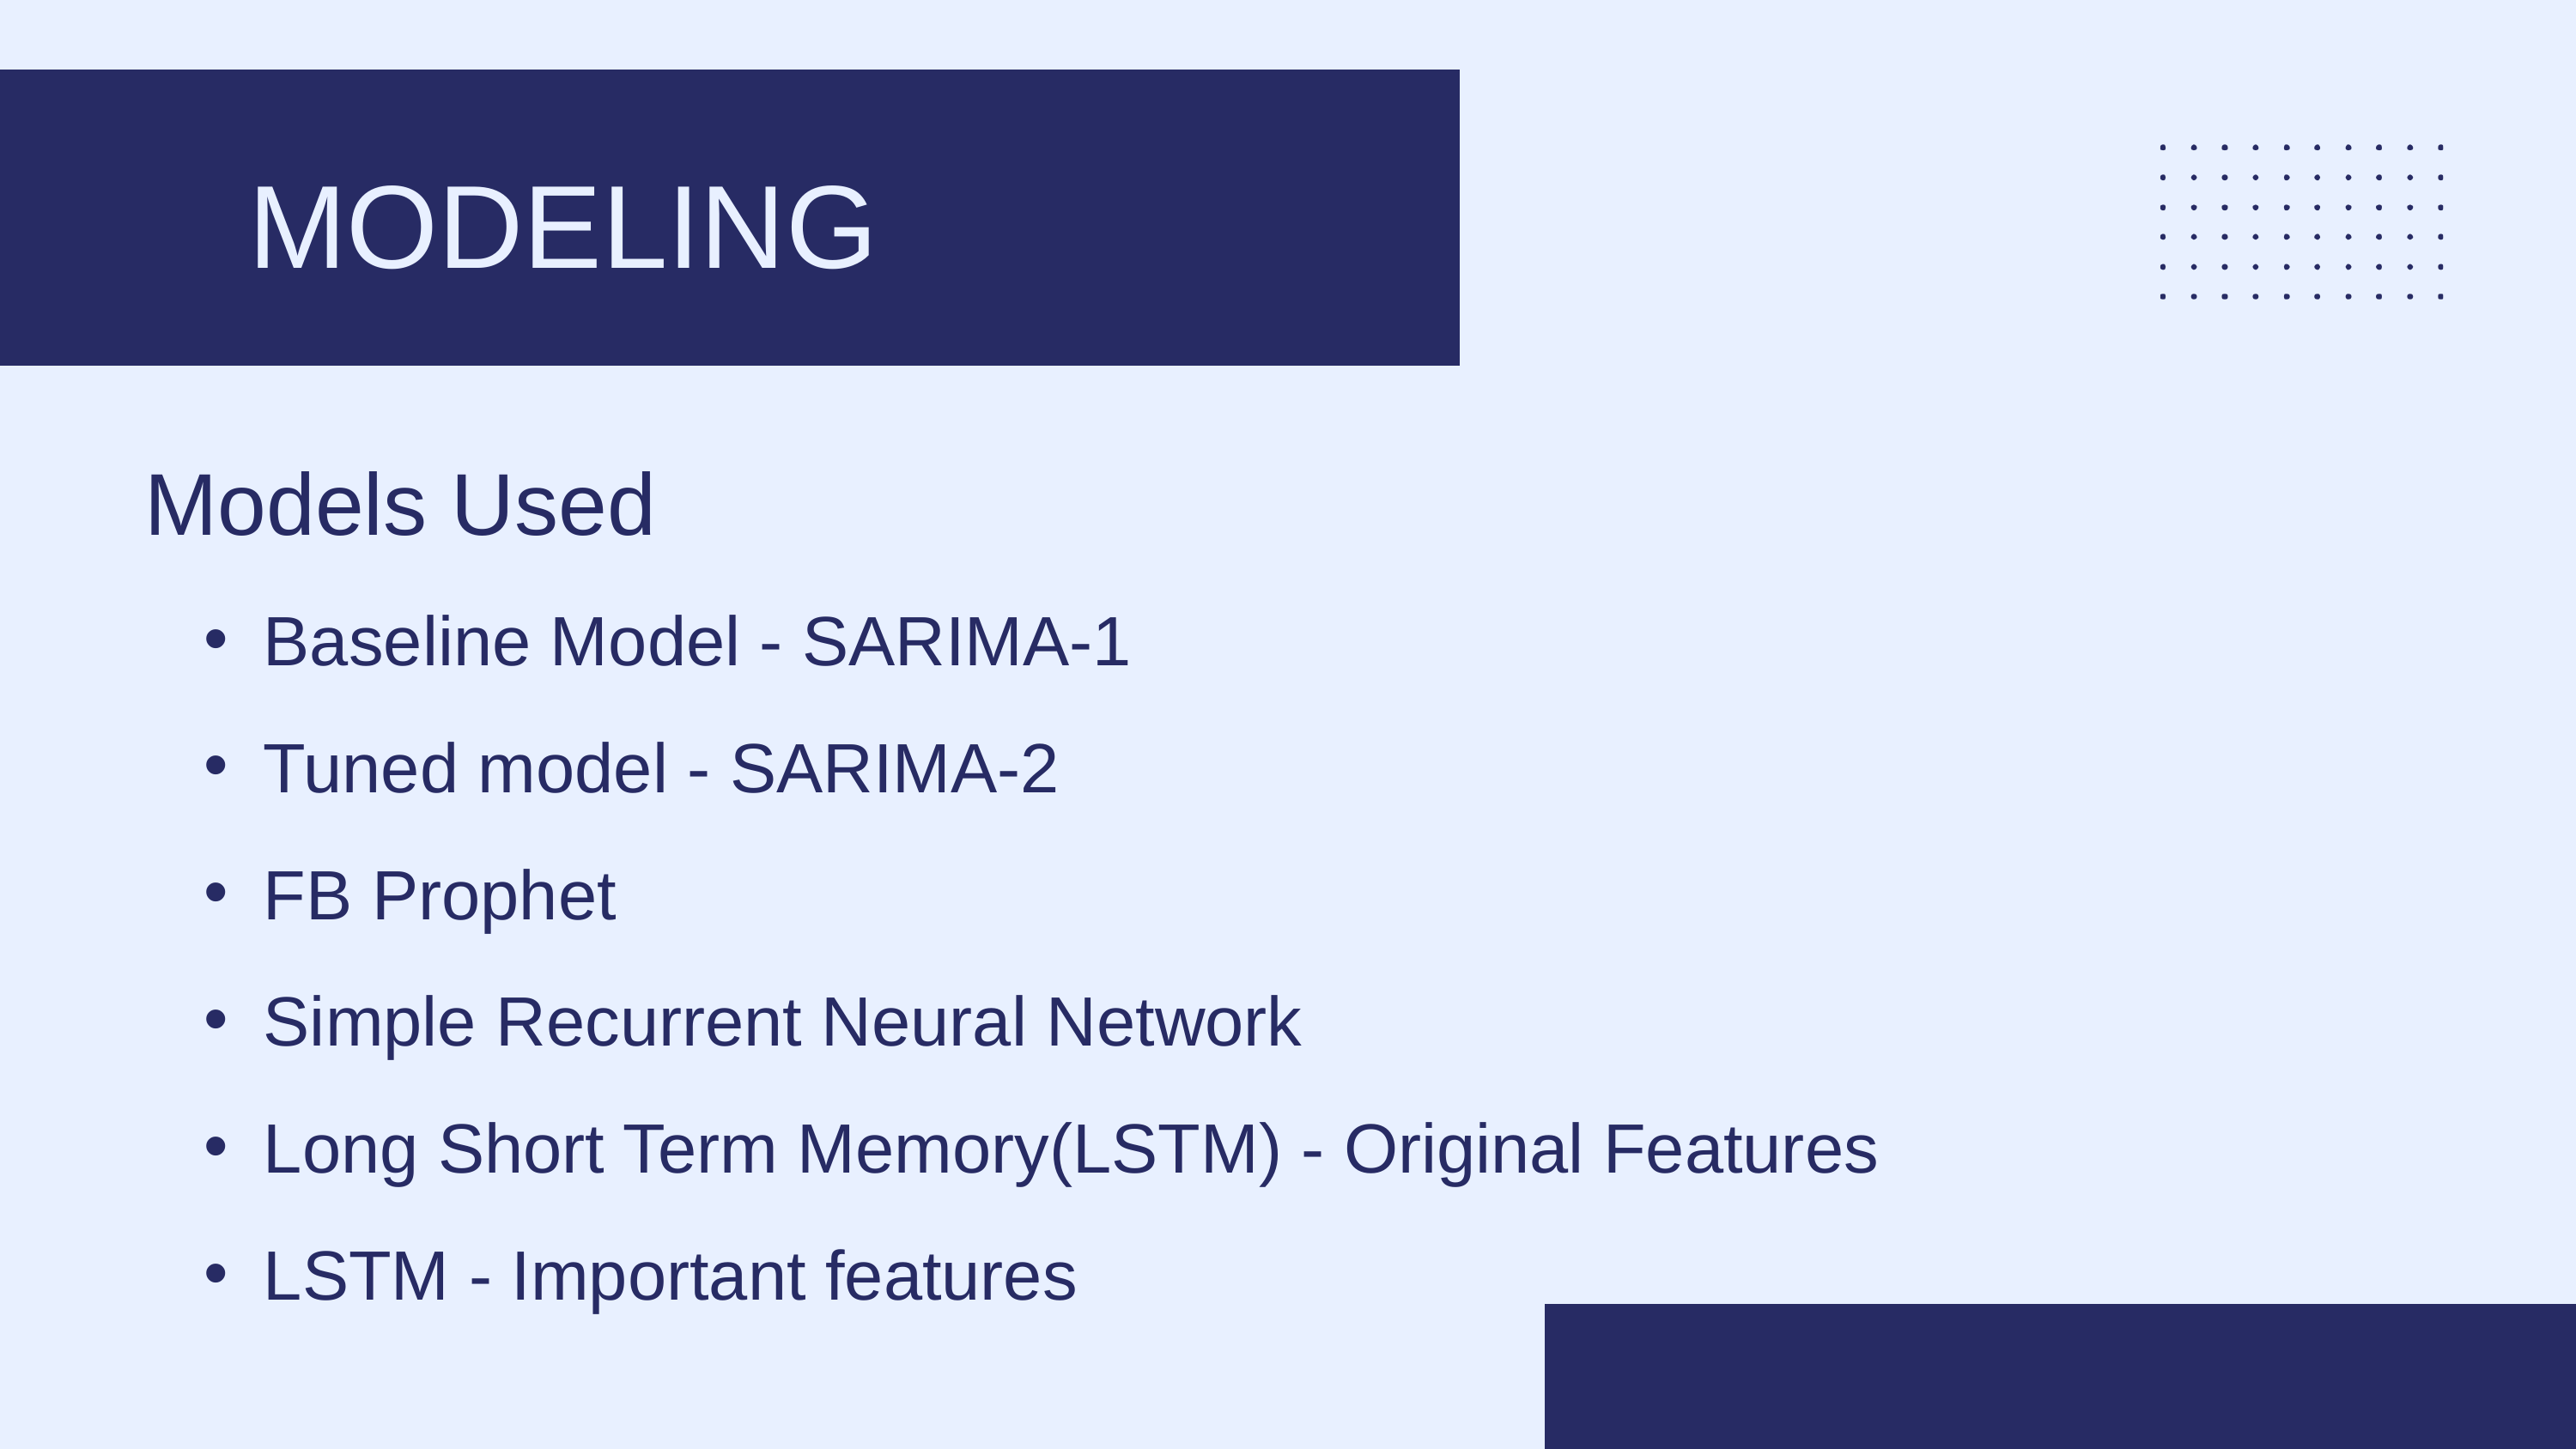

MODELING

Models Used
Baseline Model - SARIMA-1
Tuned model - SARIMA-2
FB Prophet
Simple Recurrent Neural Network
Long Short Term Memory(LSTM) - Original Features
LSTM - Important features